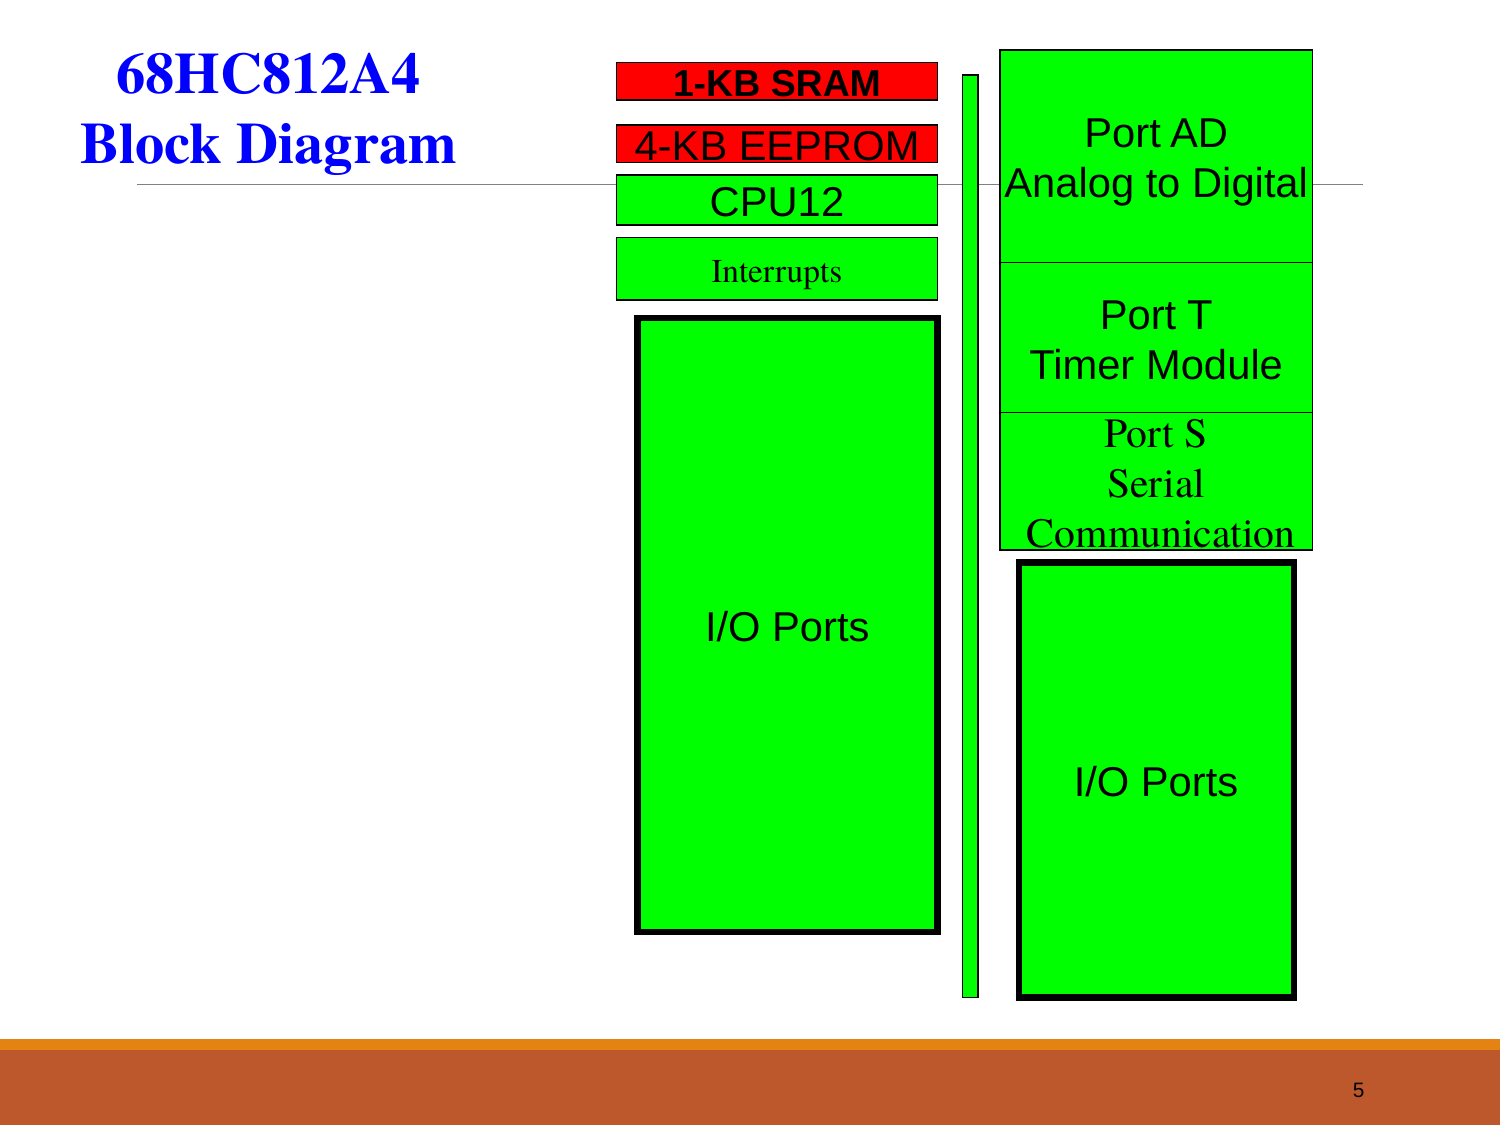

68HC812A4 Block Diagram
Port AD
Analog to Digital
1-KB SRAM

4-KB EEPROM
CPU12
Interrupts
Port T
Timer Module
I/O Ports
Port S
Serial
 Communication
I/O Ports
5